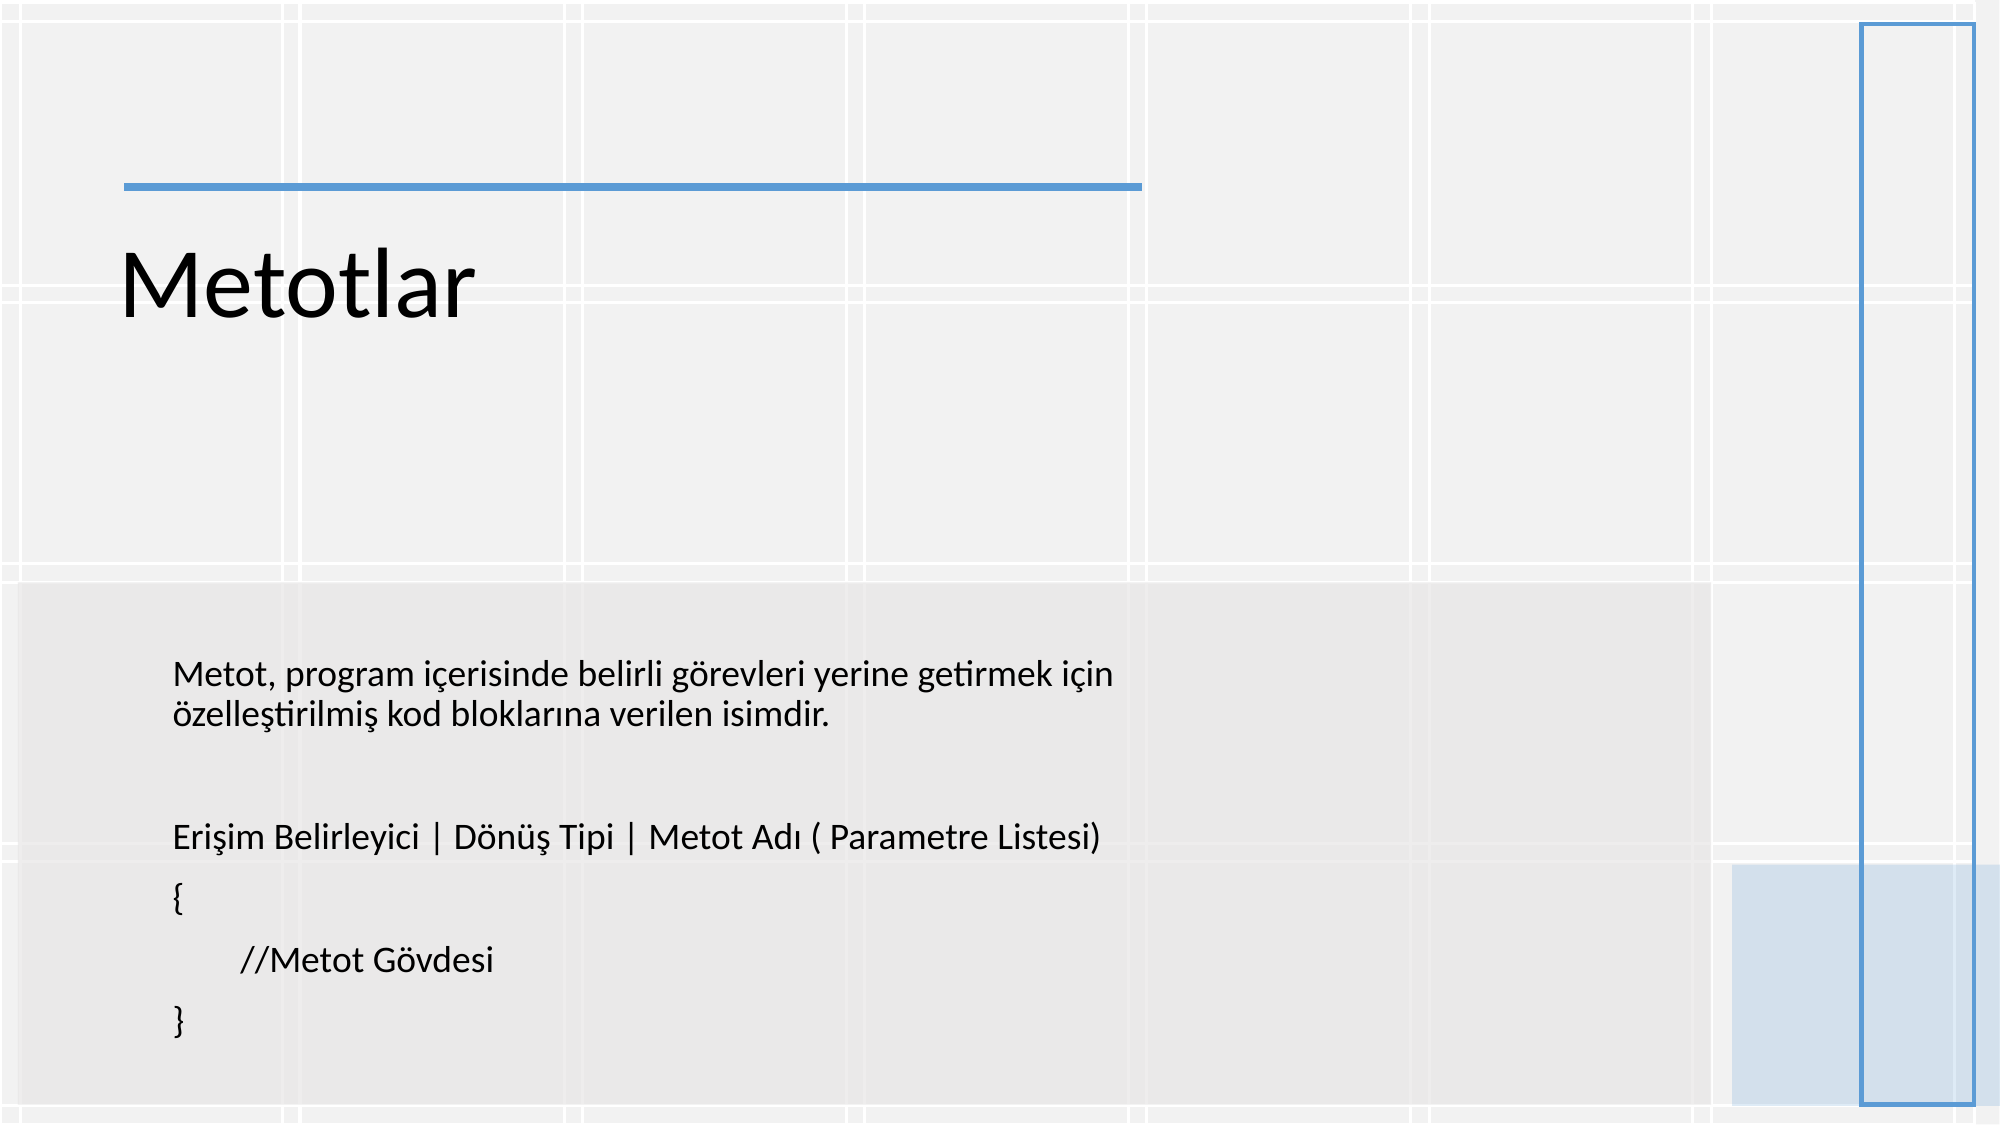

# Metotlar

Metot, program içerisinde belirli görevleri yerine getirmek için özelleştirilmiş kod bloklarına verilen isimdir.

Erişim Belirleyici | Dönüş Tipi | Metot Adı ( Parametre Listesi)
{
        //Metot Gövdesi
}